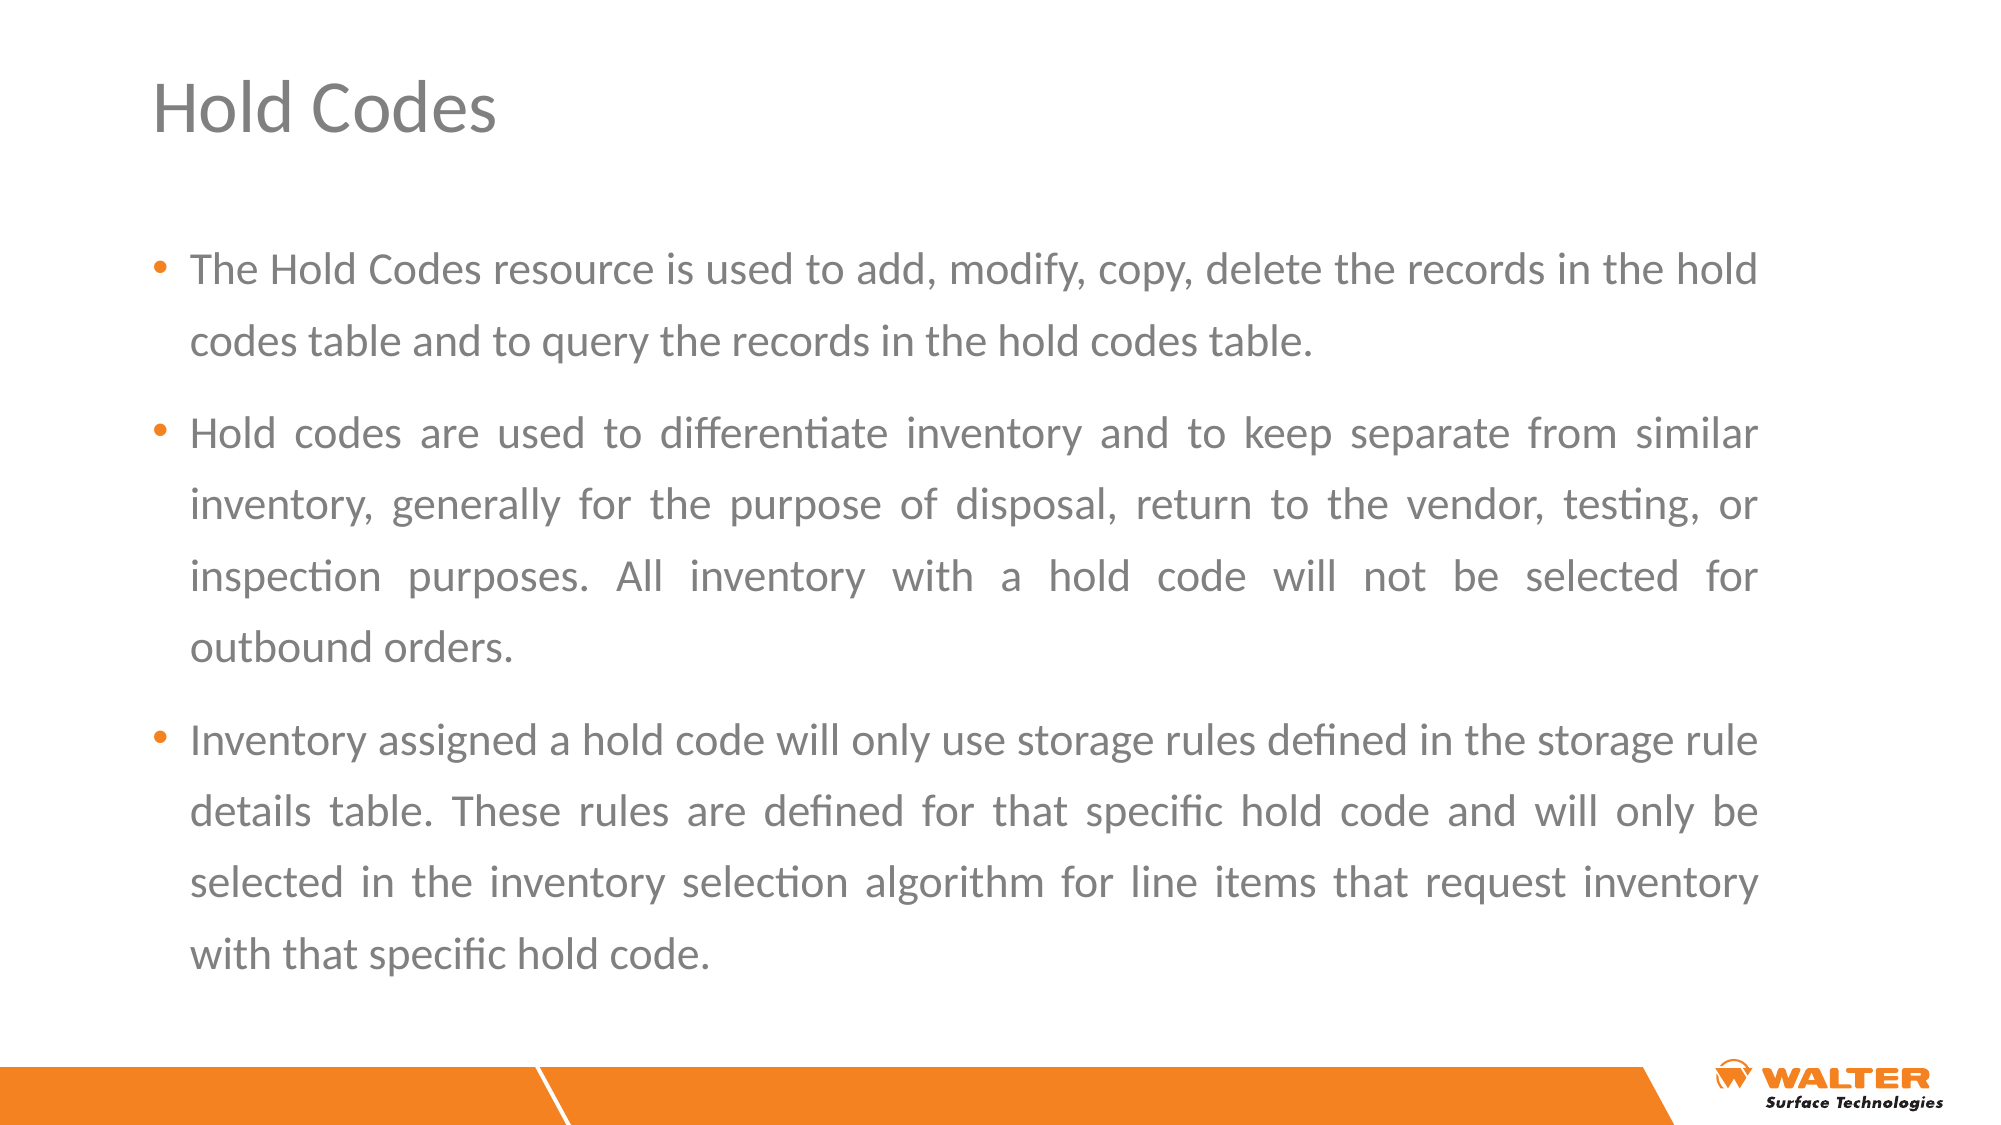

# Hold Codes
The Hold Codes resource is used to add, modify, copy, delete the records in the hold codes table and to query the records in the hold codes table.
Hold codes are used to differentiate inventory and to keep separate from similar inventory, generally for the purpose of disposal, return to the vendor, testing, or inspection purposes. All inventory with a hold code will not be selected for outbound orders.
Inventory assigned a hold code will only use storage rules defined in the storage rule details table. These rules are defined for that specific hold code and will only be selected in the inventory selection algorithm for line items that request inventory with that specific hold code.